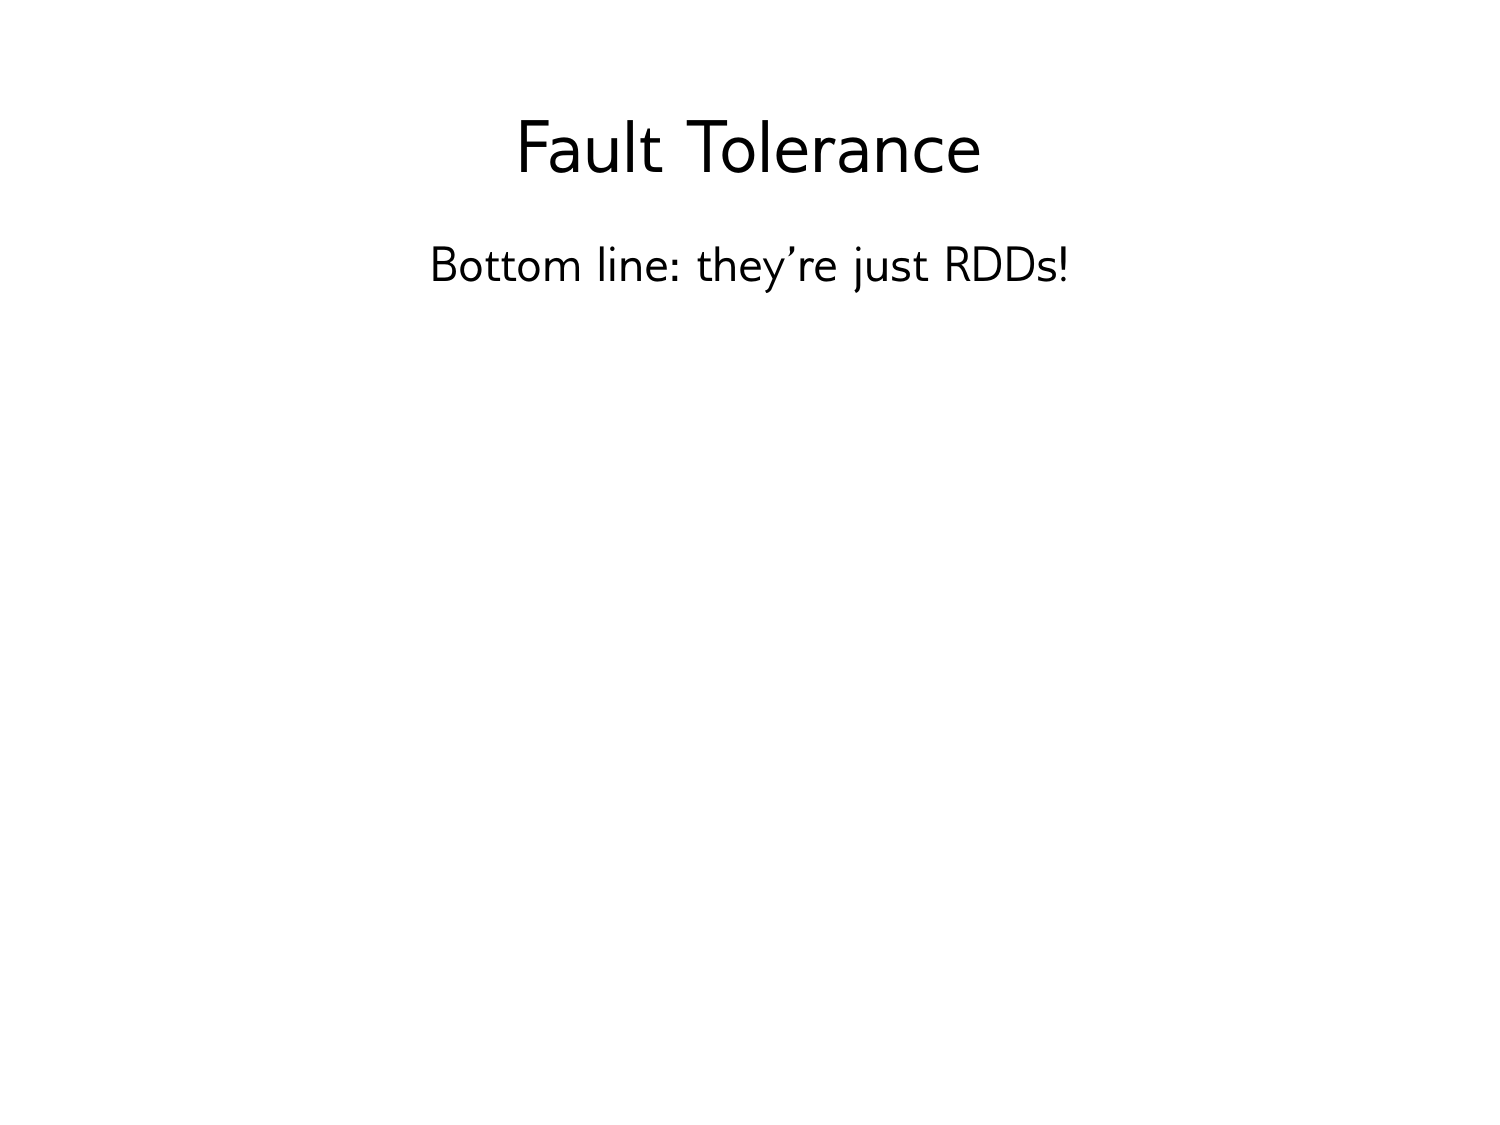

Fault Tolerance
Bottom line: they’re just RDDs!